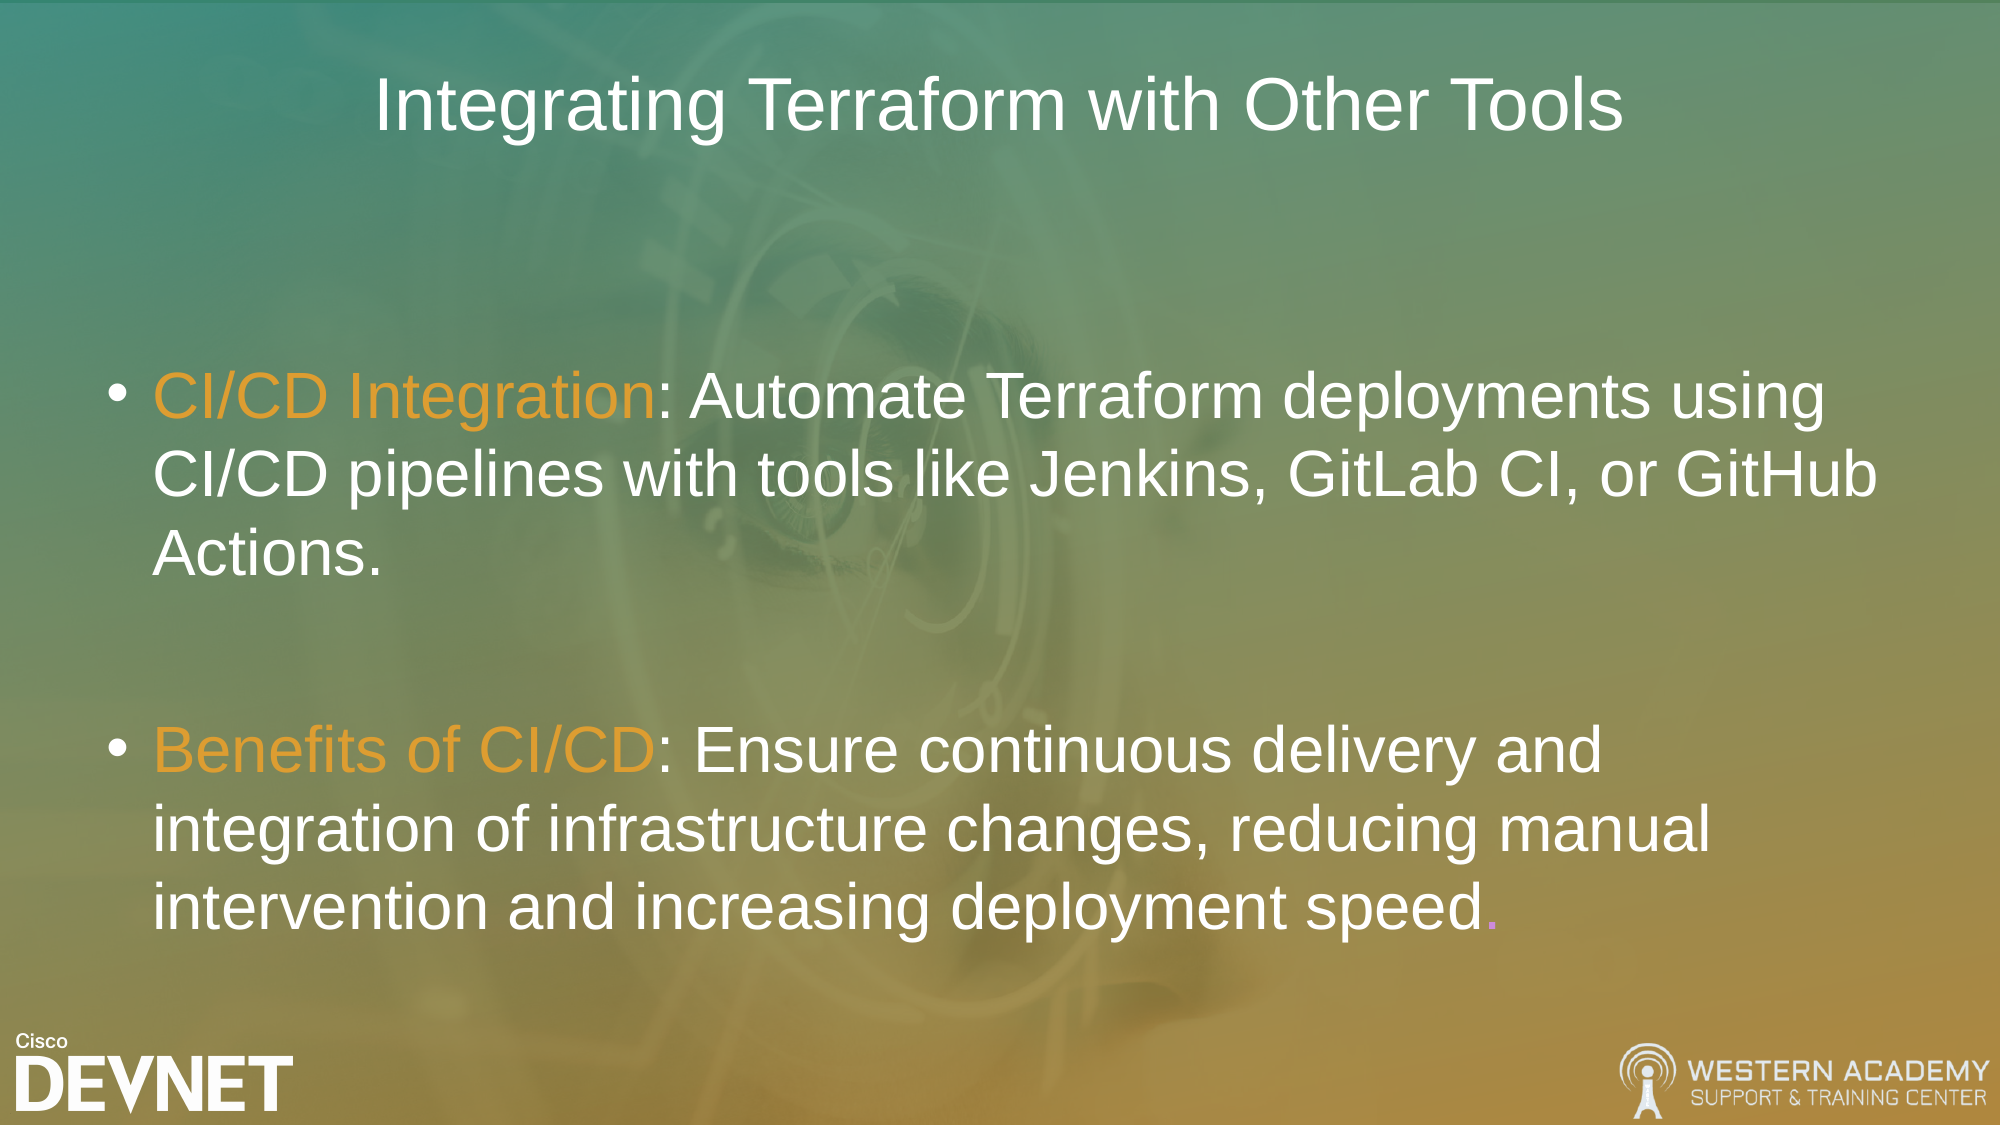

# Integrating Terraform with Other Tools

CI/CD Integration: Automate Terraform deployments using CI/CD pipelines with tools like Jenkins, GitLab CI, or GitHub Actions.

Benefits of CI/CD: Ensure continuous delivery and integration of infrastructure changes, reducing manual intervention and increasing deployment speed.